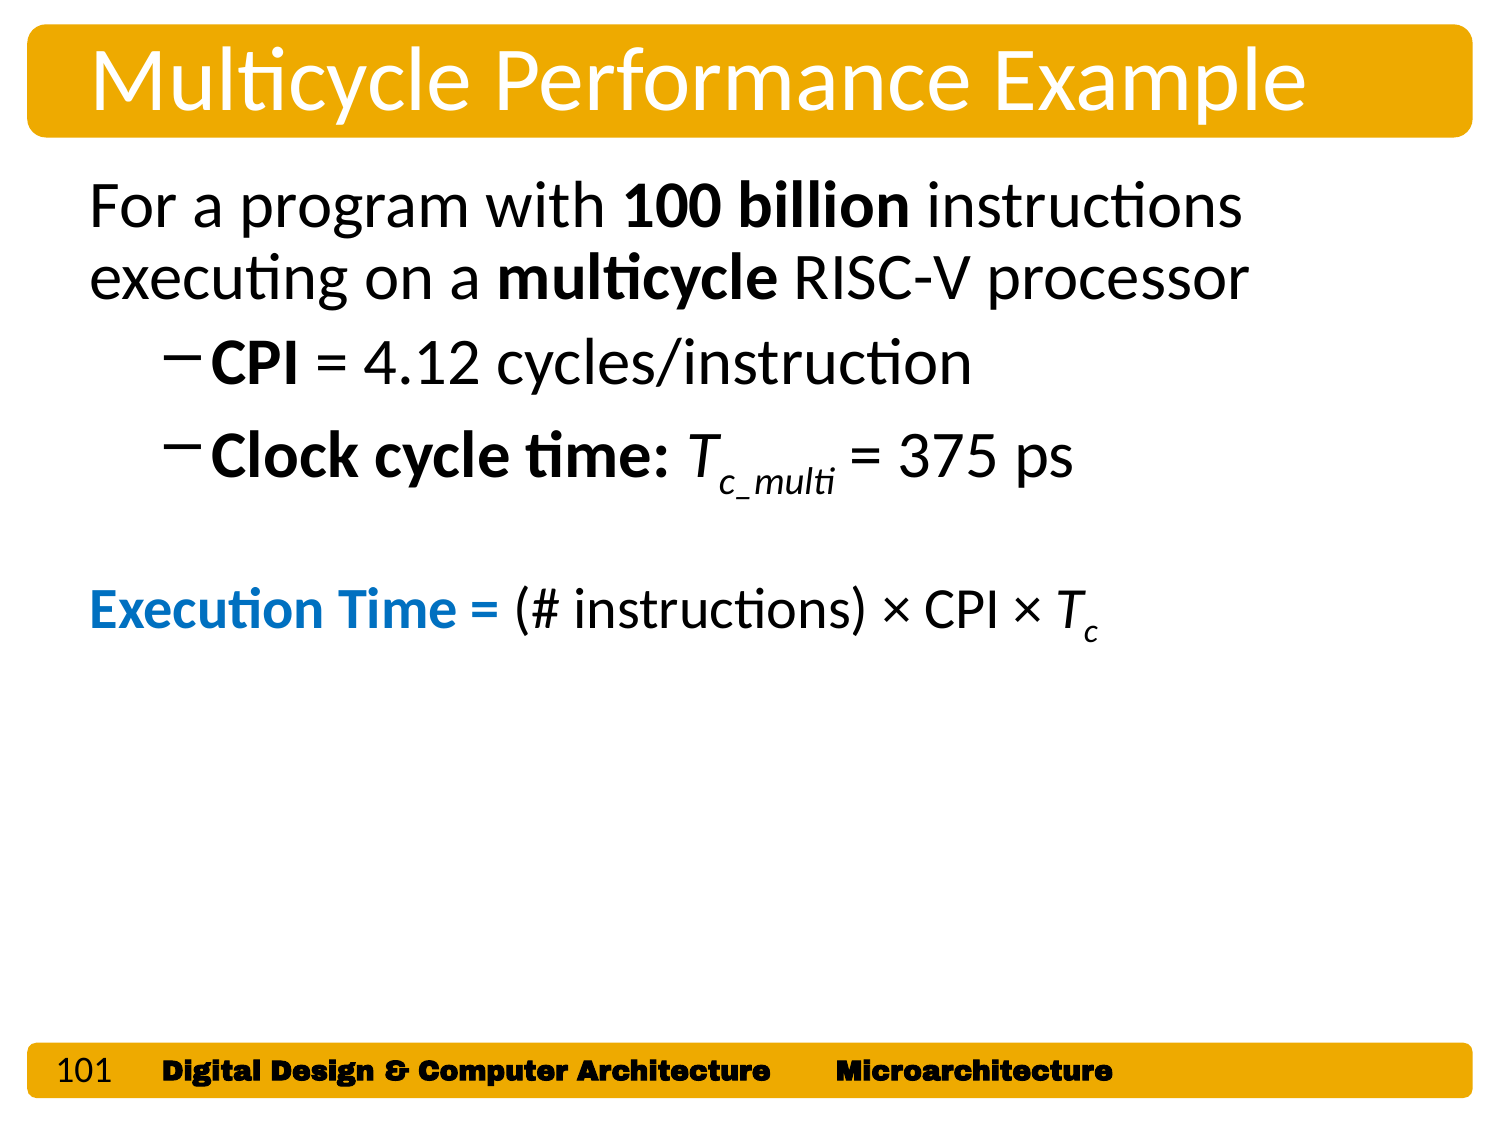

Multicycle Performance Example
For a program with 100 billion instructions executing on a multicycle RISC-V processor
CPI = 4.12 cycles/instruction
Clock cycle time: Tc_multi = 375 ps

Execution Time = (# instructions) × CPI × Tc
		                 = (100 × 109)(4.12)(375  × 10-12)
		                 = 155 seconds

This is slower than the single-cycle processor (75 sec.)

.
101